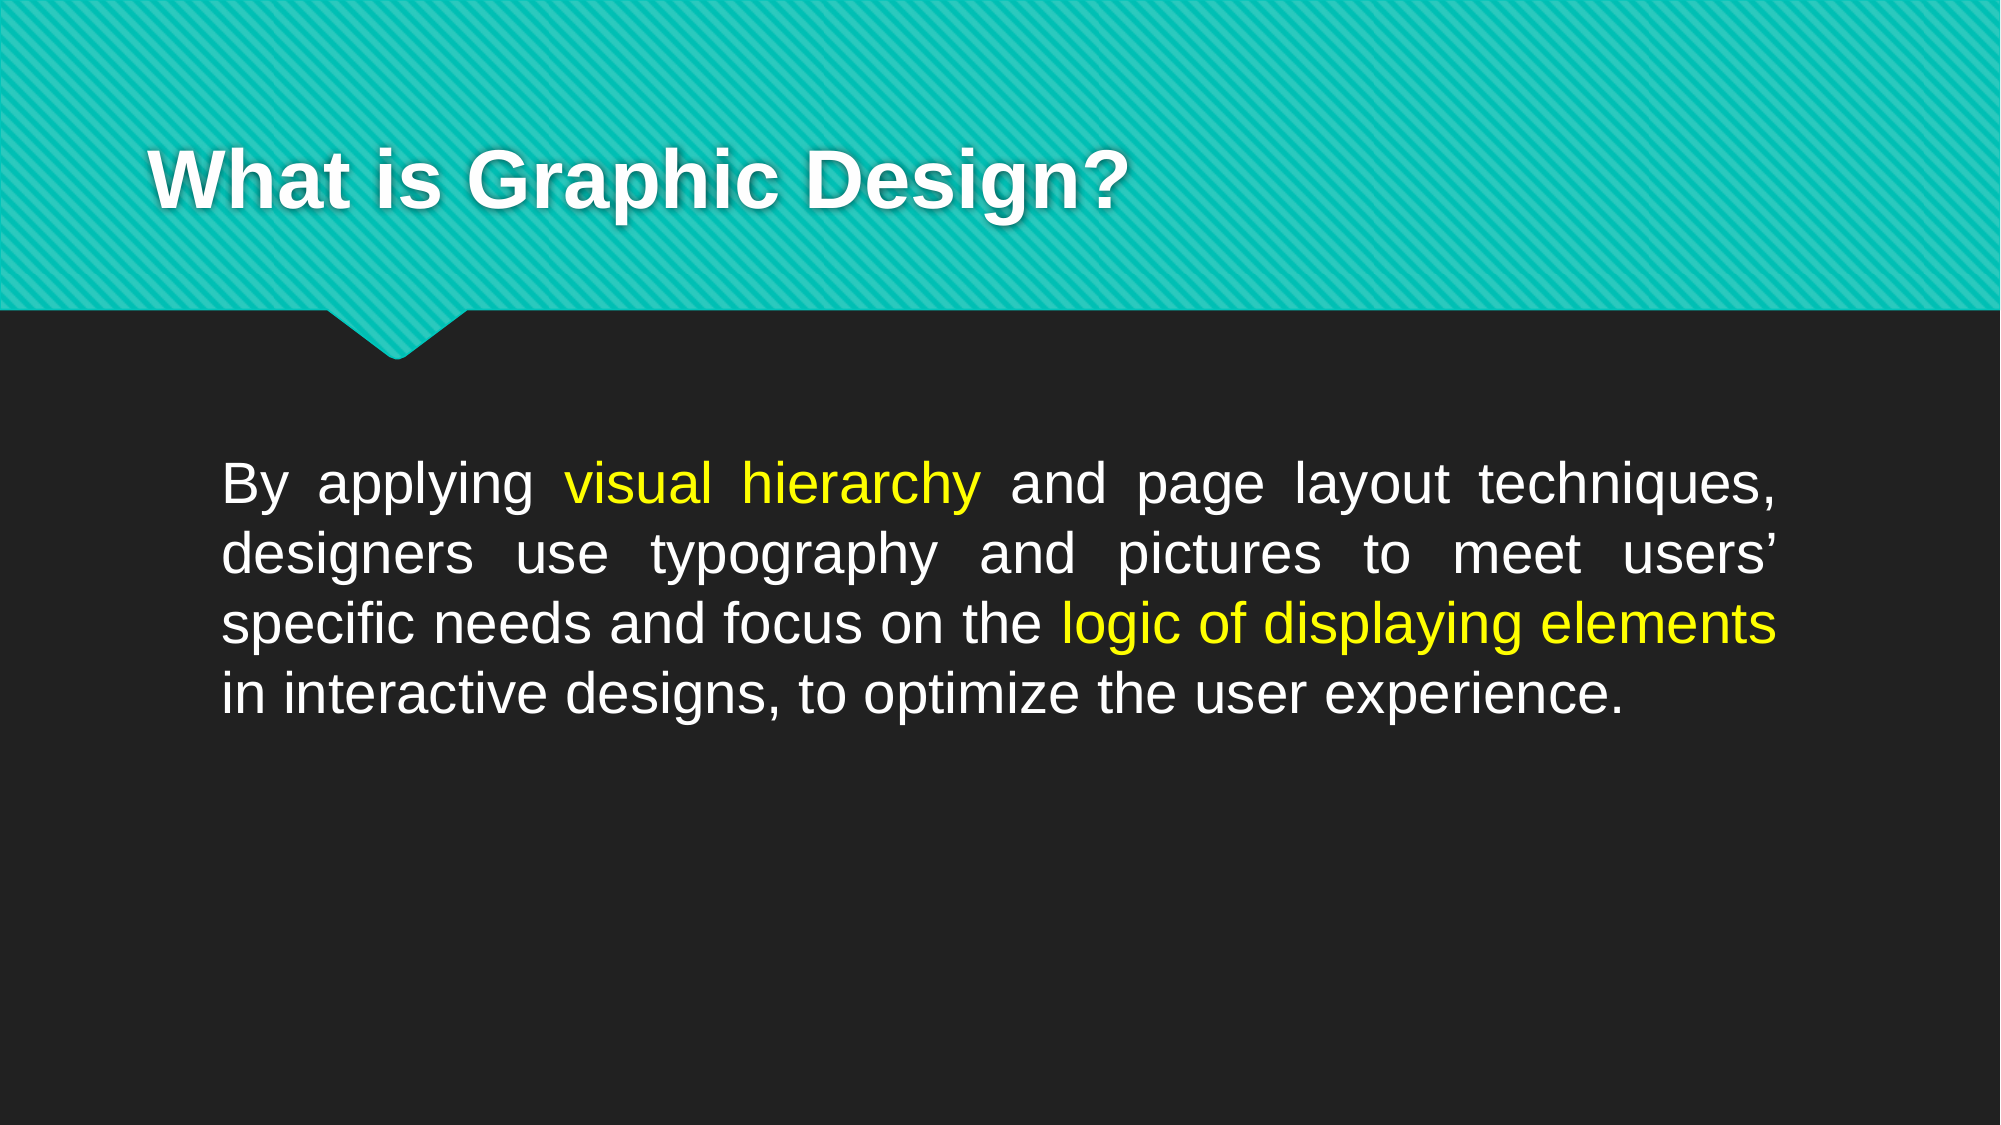

# What is Graphic Design?
By applying visual hierarchy and page layout techniques, designers use typography and pictures to meet users’ specific needs and focus on the logic of displaying elements in interactive designs, to optimize the user experience.